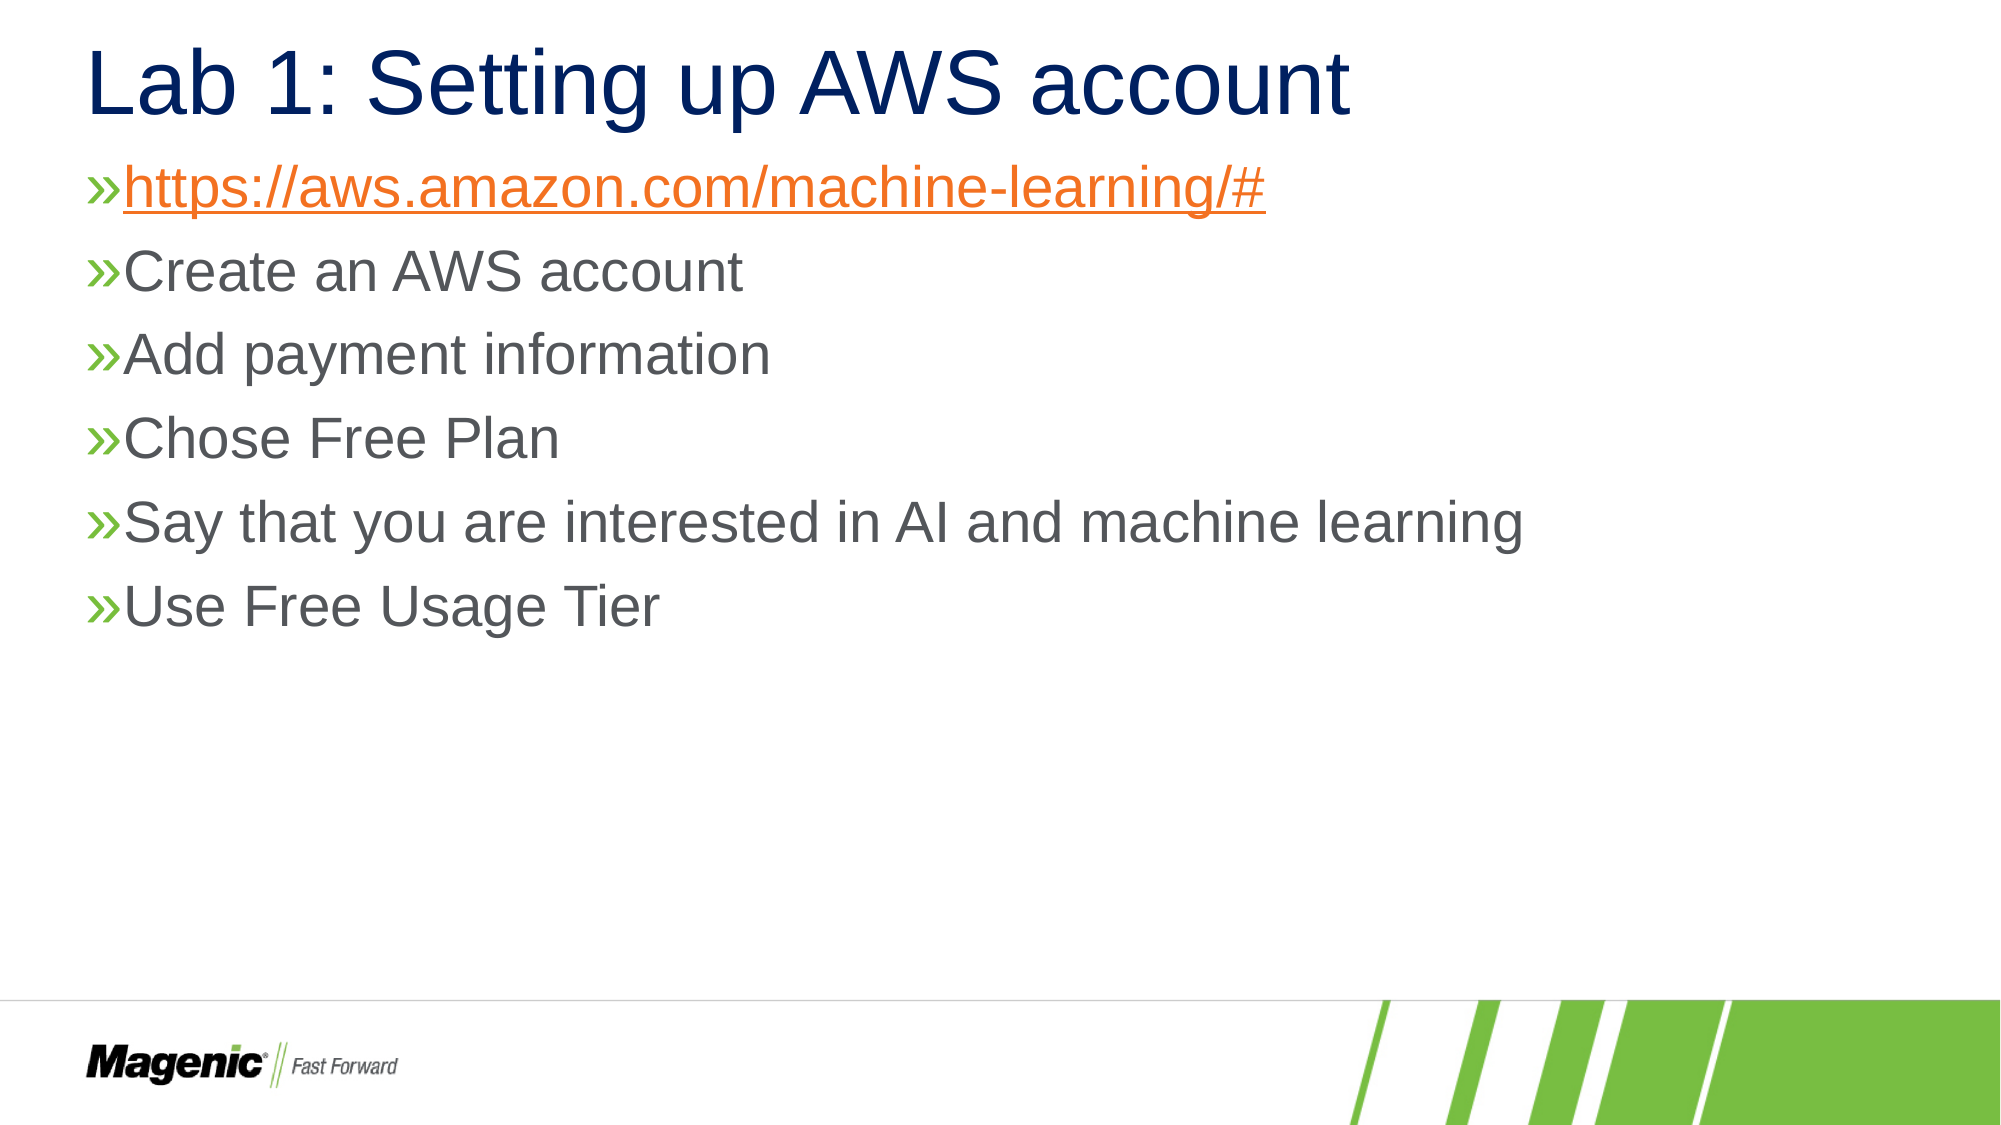

# Lab 1: Setting up AWS account
https://aws.amazon.com/machine-learning/#
Create an AWS account
Add payment information
Chose Free Plan
Say that you are interested in AI and machine learning
Use Free Usage Tier